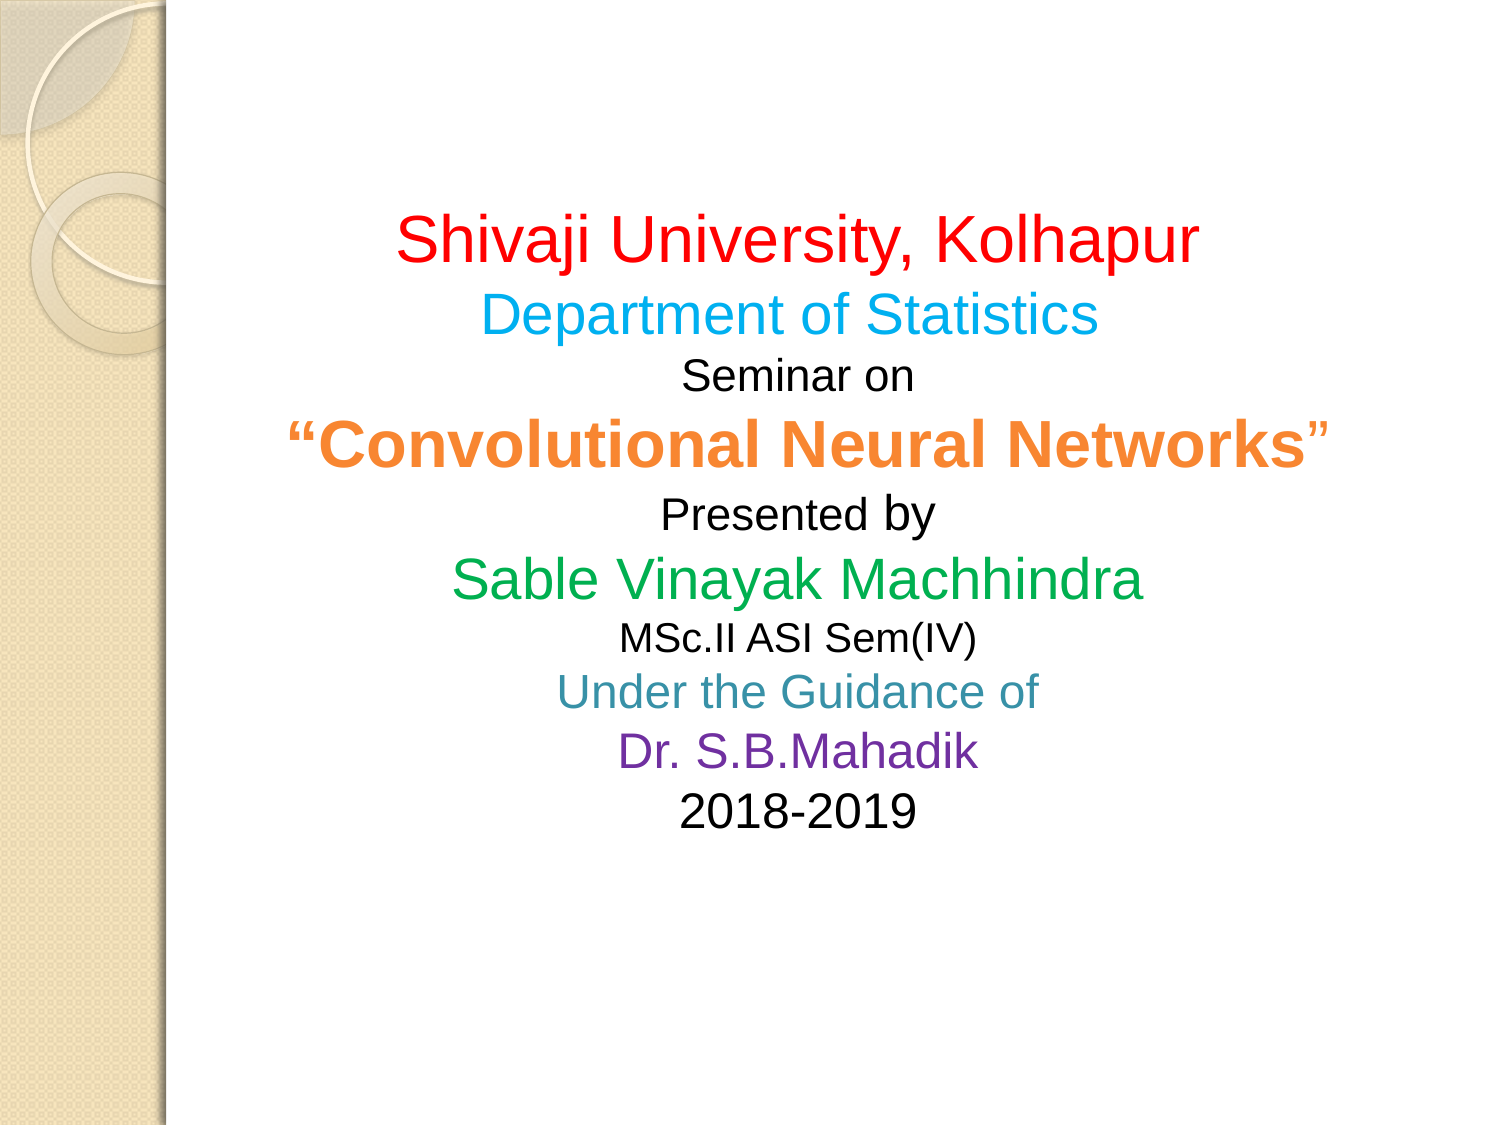

Shivaji University, Kolhapur
Department of Statistics
Seminar on
 “Convolutional Neural Networks”
Presented by
Sable Vinayak Machhindra
MSc.II ASI Sem(IV)
Under the Guidance of
Dr. S.B.Mahadik
2018-2019